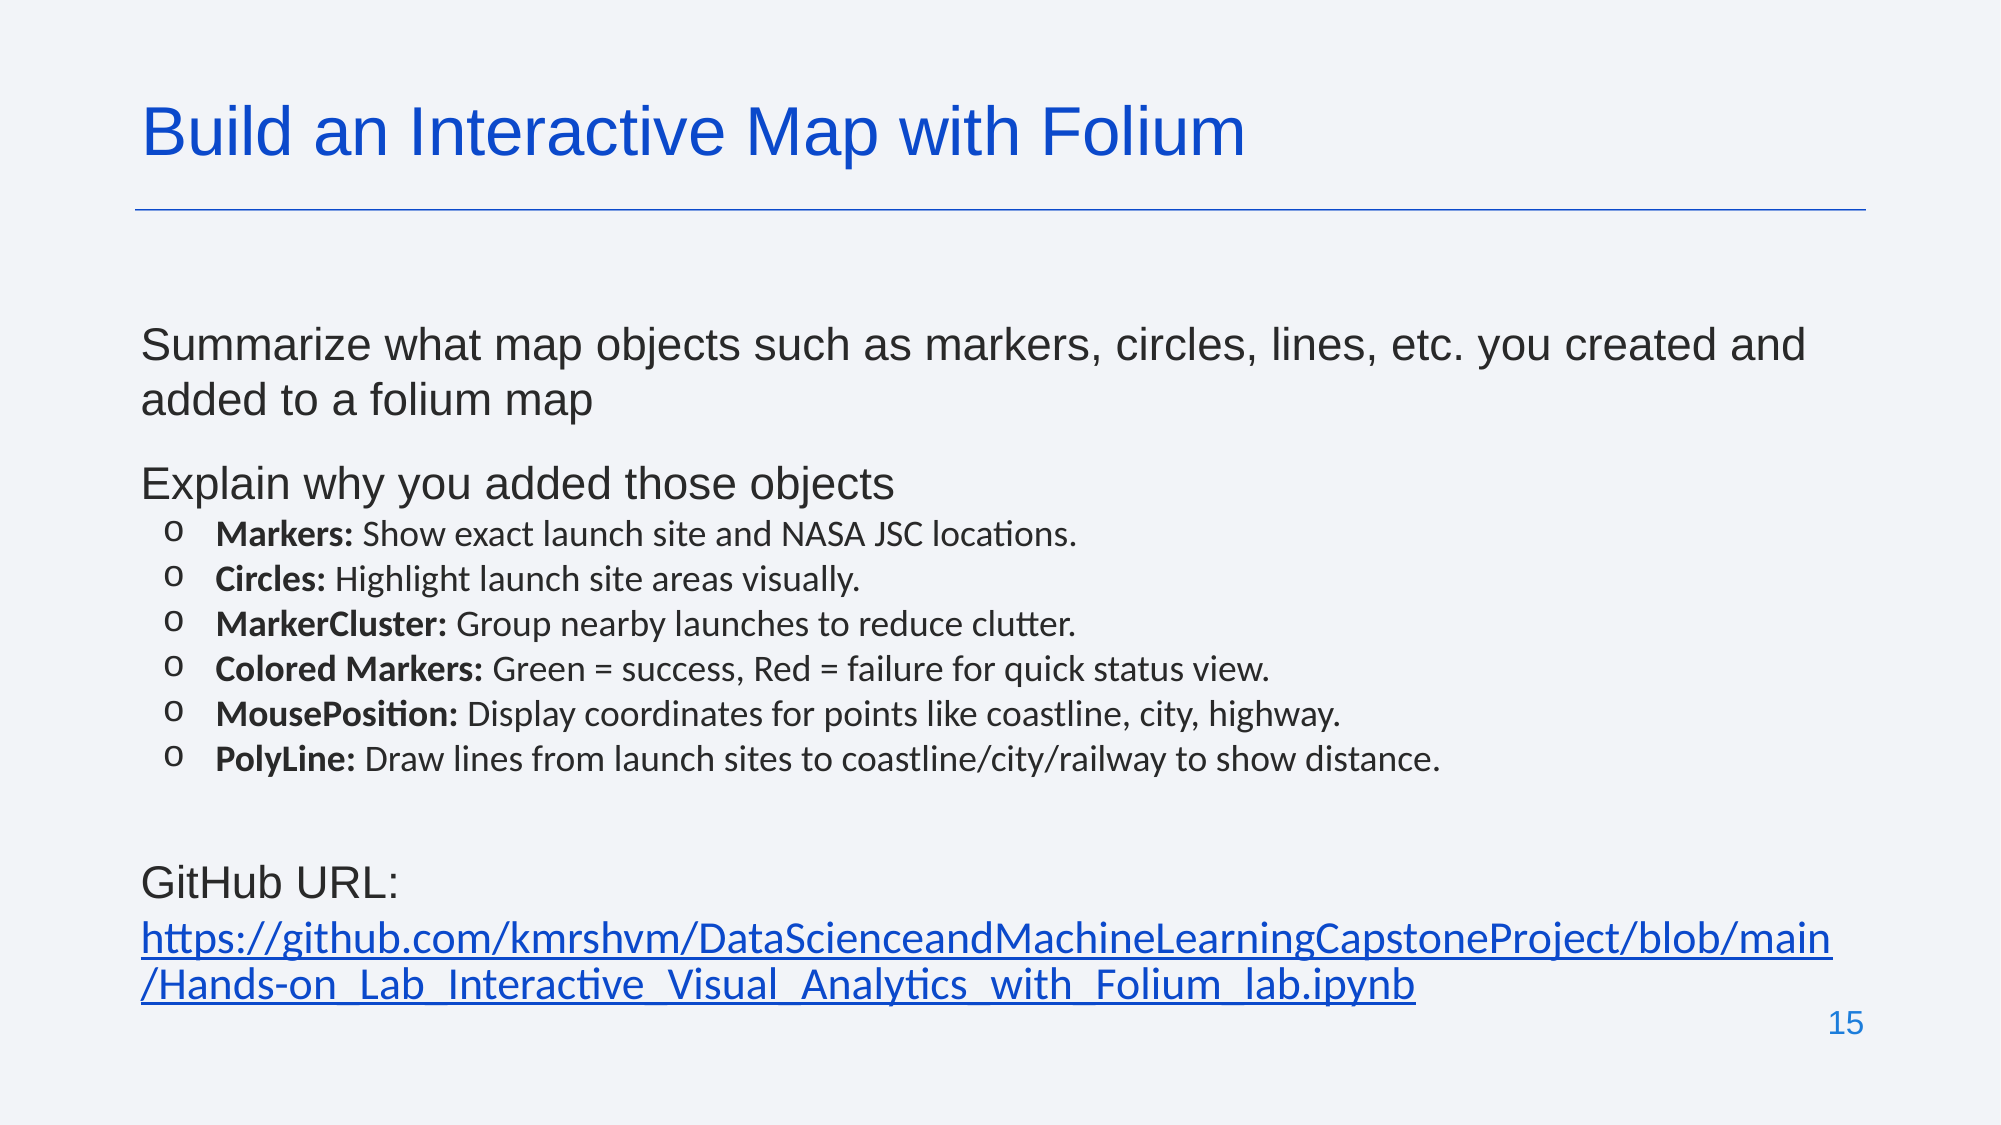

Build an Interactive Map with Folium
Summarize what map objects such as markers, circles, lines, etc. you created and added to a folium map
Explain why you added those objects
Markers: Show exact launch site and NASA JSC locations.
Circles: Highlight launch site areas visually.
MarkerCluster: Group nearby launches to reduce clutter.
Colored Markers: Green = success, Red = failure for quick status view.
MousePosition: Display coordinates for points like coastline, city, highway.
PolyLine: Draw lines from launch sites to coastline/city/railway to show distance.

GitHub URL: https://github.com/kmrshvm/DataScienceandMachineLearningCapstoneProject/blob/main/Hands-on_Lab_Interactive_Visual_Analytics_with_Folium_lab.ipynb

15